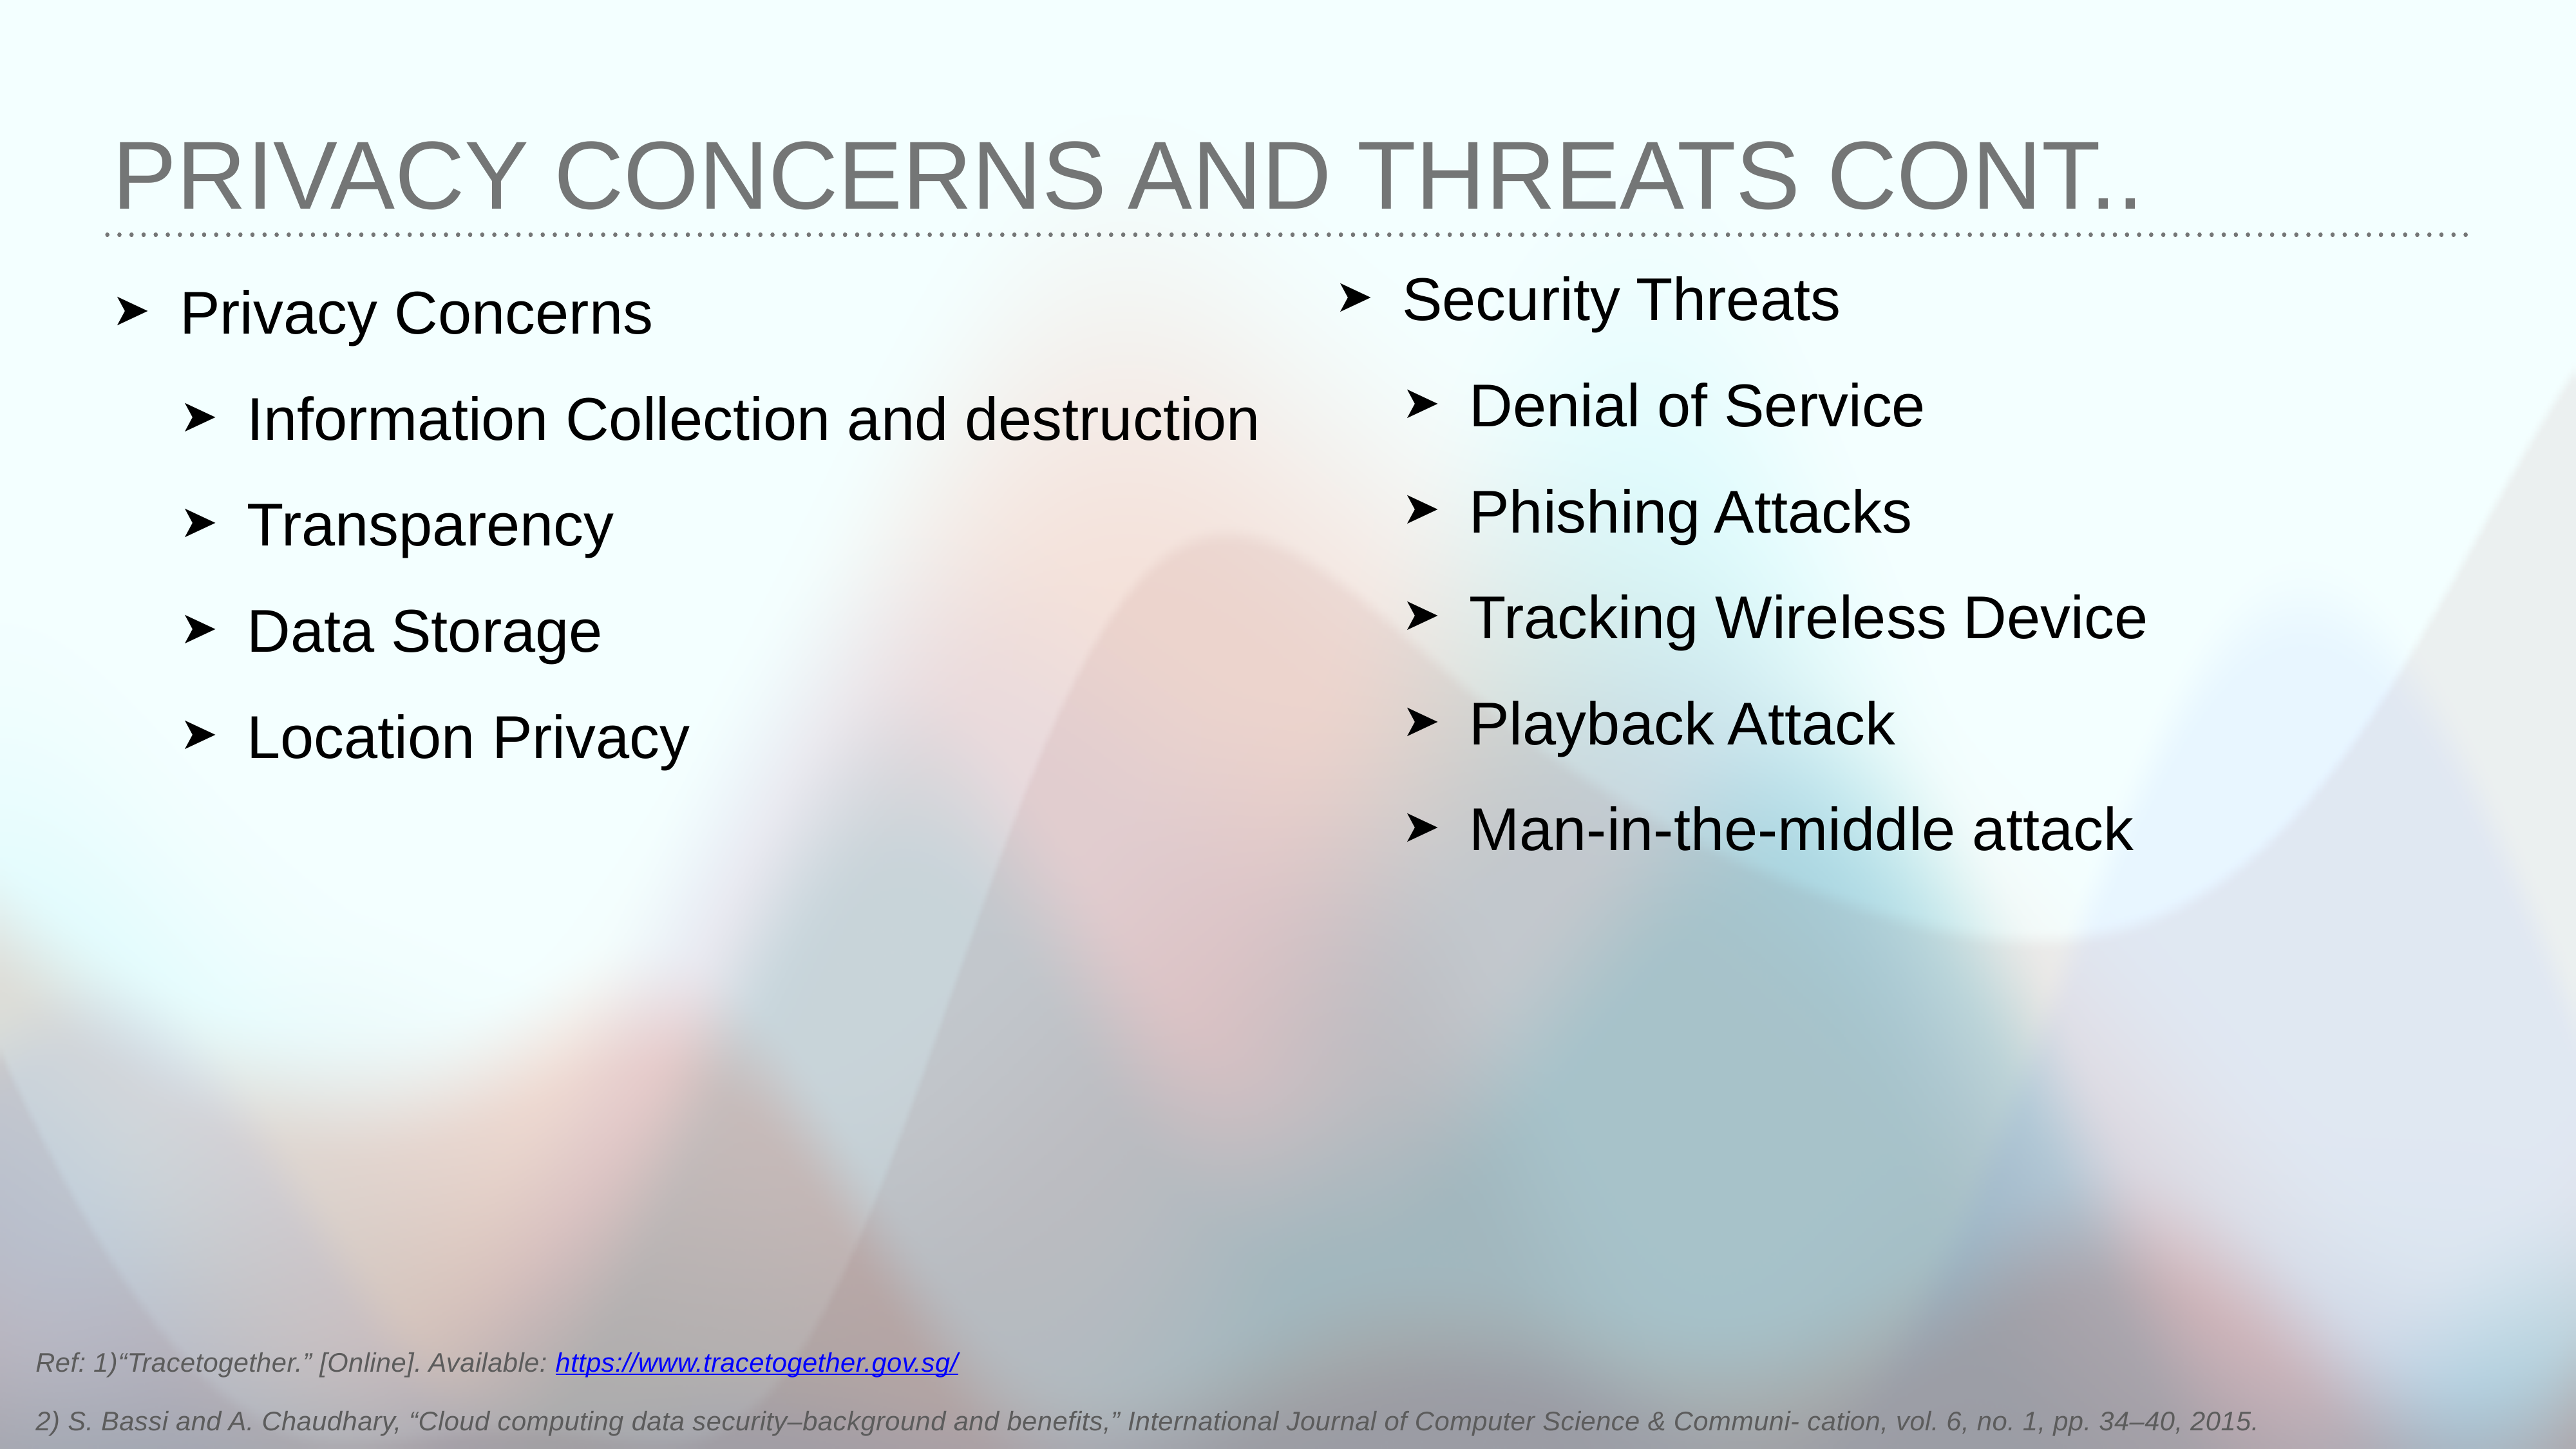

12
# Privacy concerns and threats cont..

Security Threats
Denial of Service
Phishing Attacks
Tracking Wireless Device
Playback Attack
Man-in-the-middle attack
Privacy Concerns
Information Collection and destruction
Transparency
Data Storage
Location Privacy
Ref: 1)“Tracetogether.” [Online]. Available: https://www.tracetogether.gov.sg/
2) S. Bassi and A. Chaudhary, “Cloud computing data security–background and benefits,” International Journal of Computer Science & Communi- cation, vol. 6, no. 1, pp. 34–40, 2015.